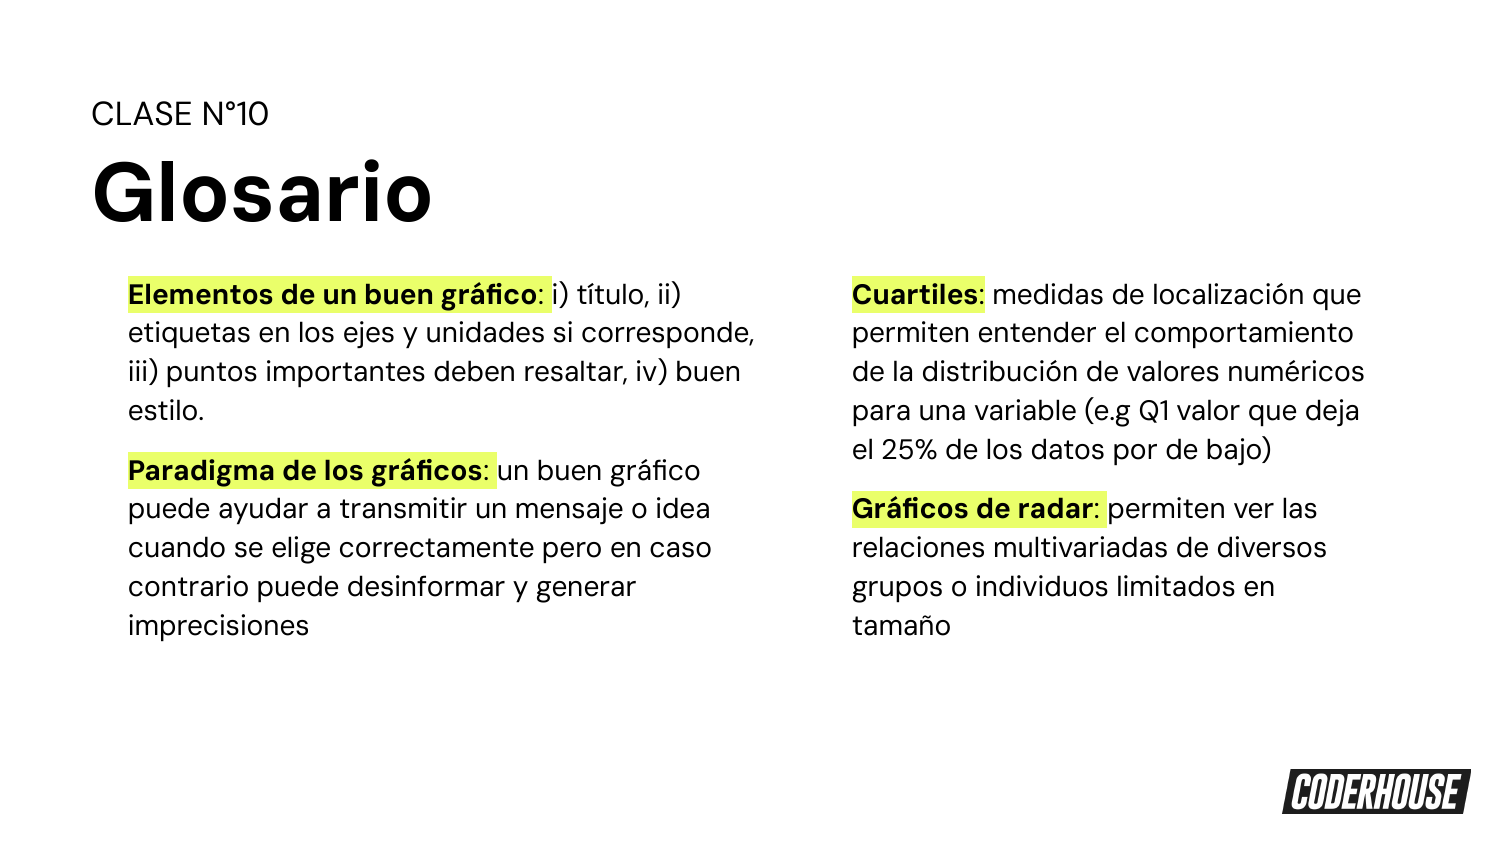

CLASE N°10
Glosario
Elementos de un buen gráfico: i) título, ii) etiquetas en los ejes y unidades si corresponde, iii) puntos importantes deben resaltar, iv) buen estilo.
Paradigma de los gráficos: un buen gráfico puede ayudar a transmitir un mensaje o idea cuando se elige correctamente pero en caso contrario puede desinformar y generar imprecisiones

Cuartiles: medidas de localización que permiten entender el comportamiento de la distribución de valores numéricos para una variable (e.g Q1 valor que deja el 25% de los datos por de bajo)
Gráficos de radar: permiten ver las relaciones multivariadas de diversos grupos o individuos limitados en tamaño